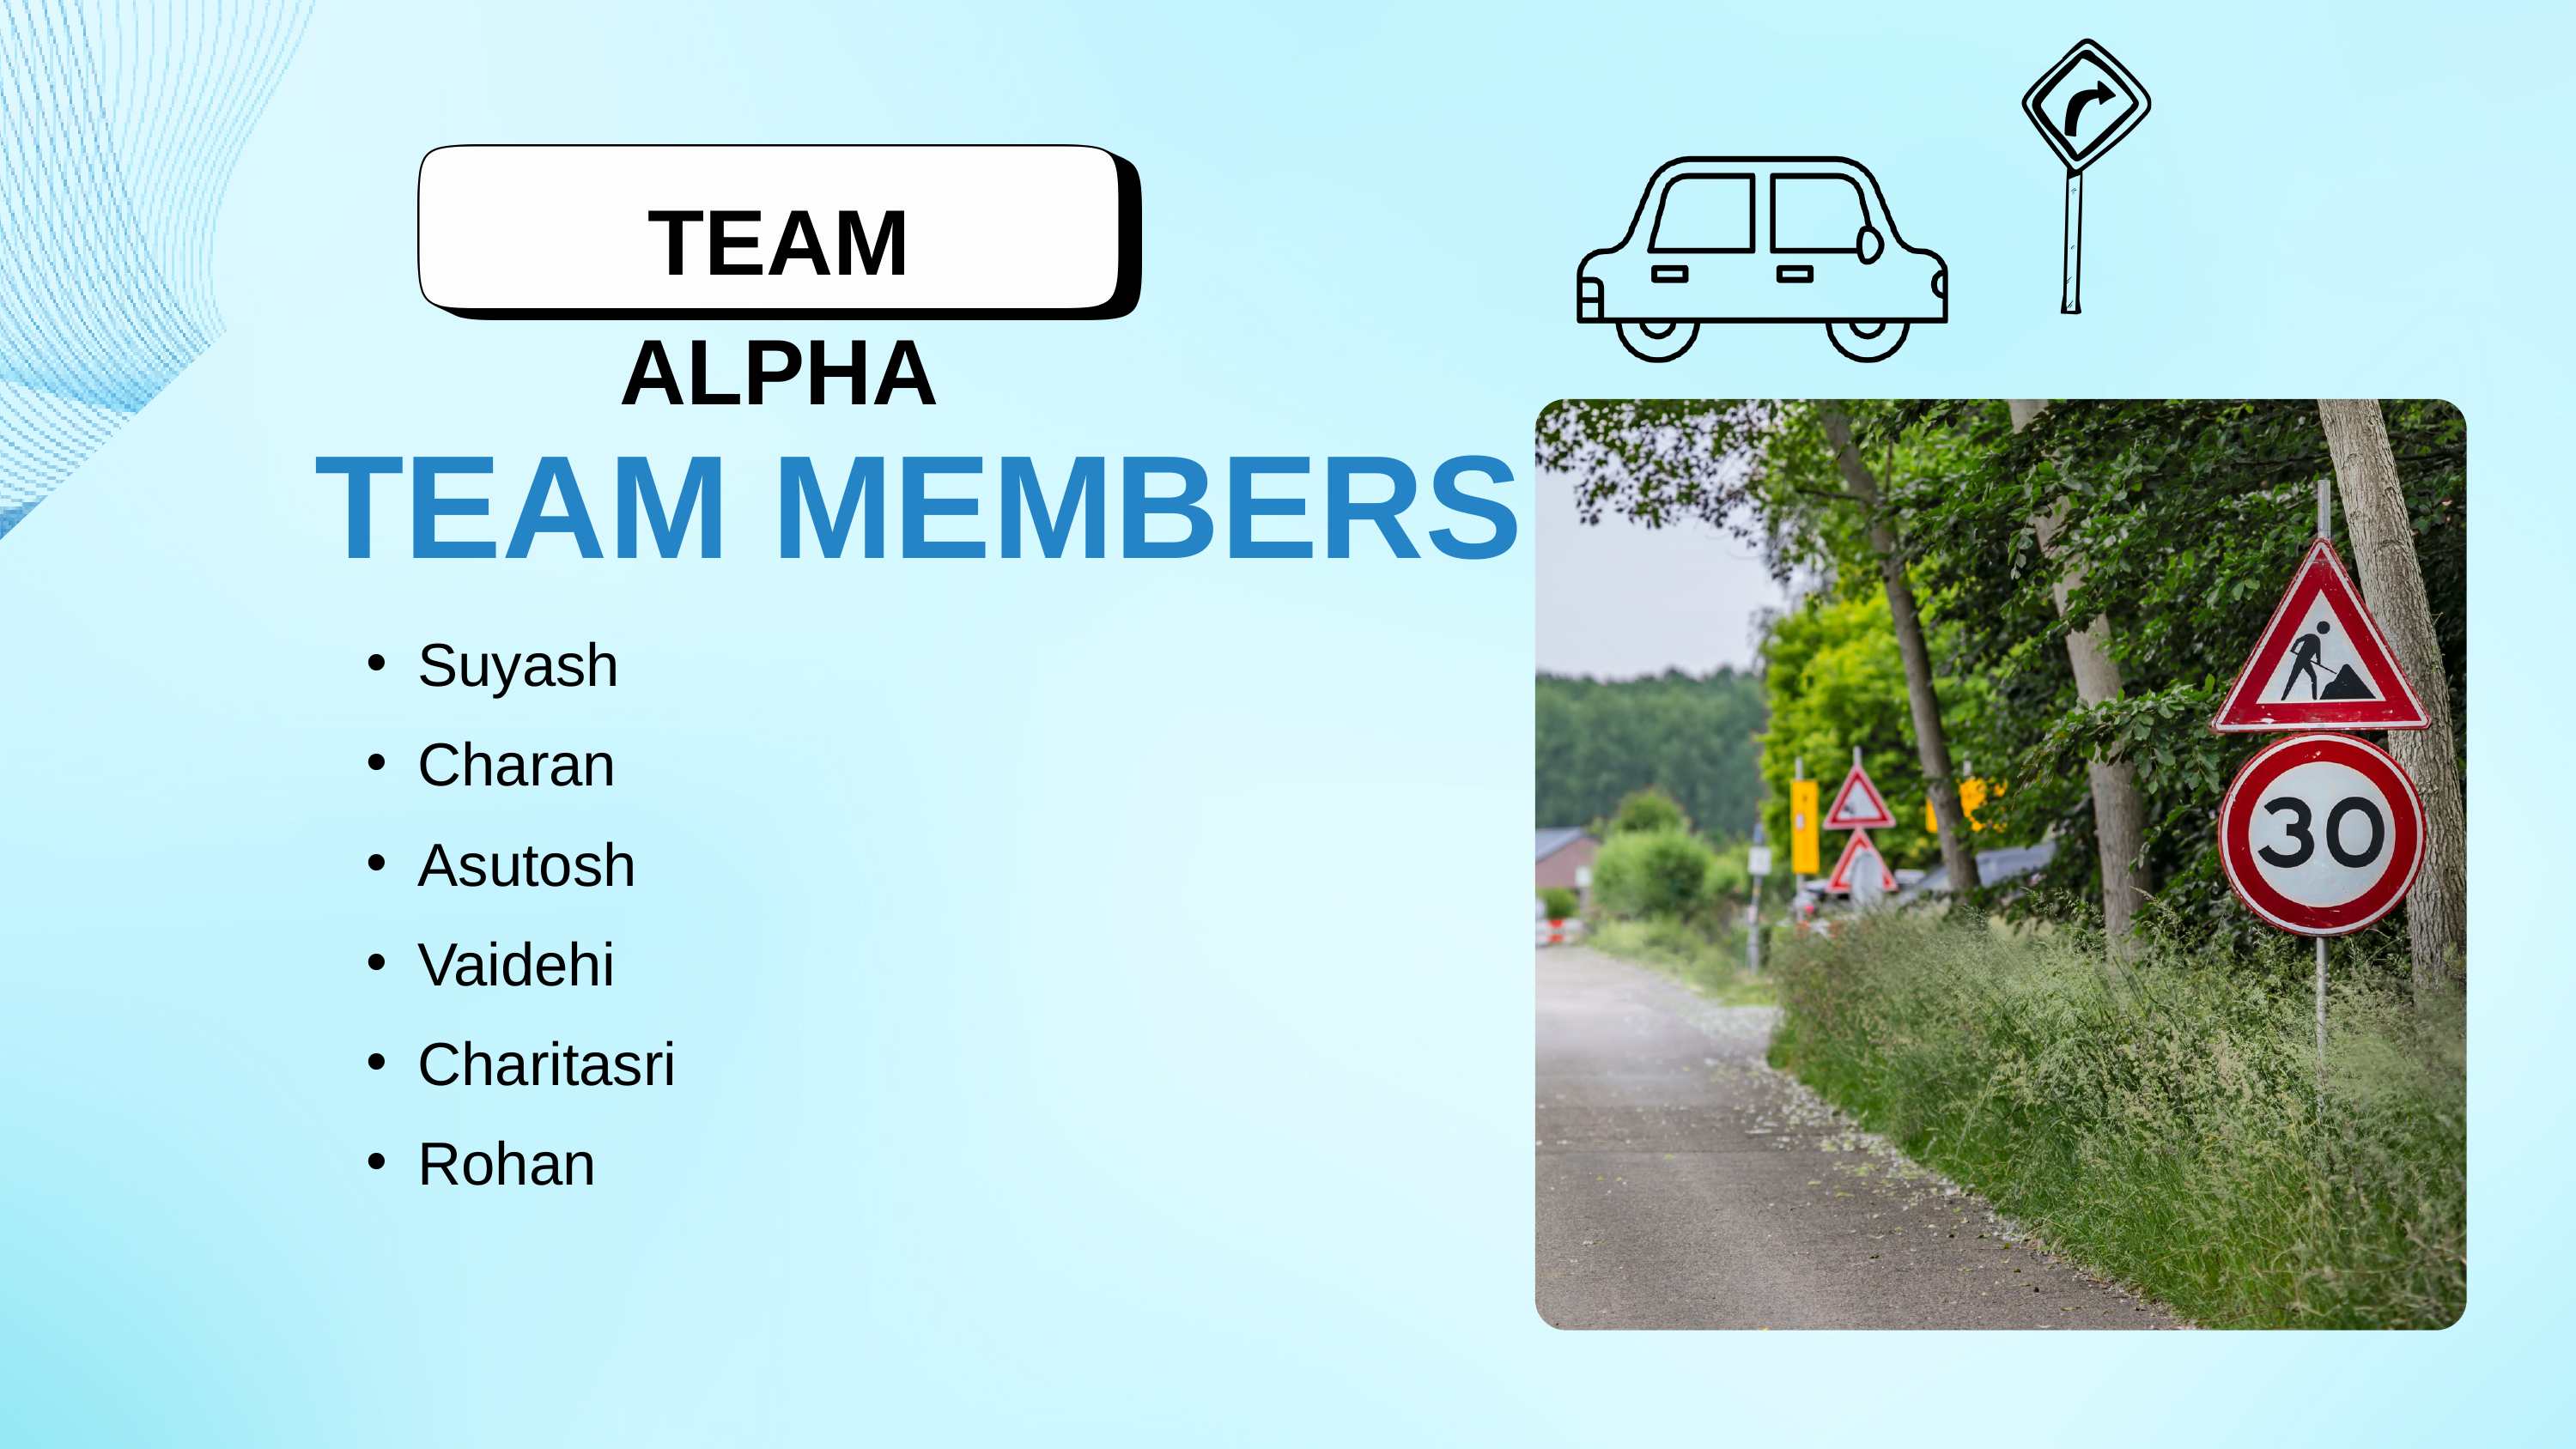

TEAM ALPHA
TEAM MEMBERS

Suyash
Charan
Asutosh
Vaidehi
Charitasri
Rohan